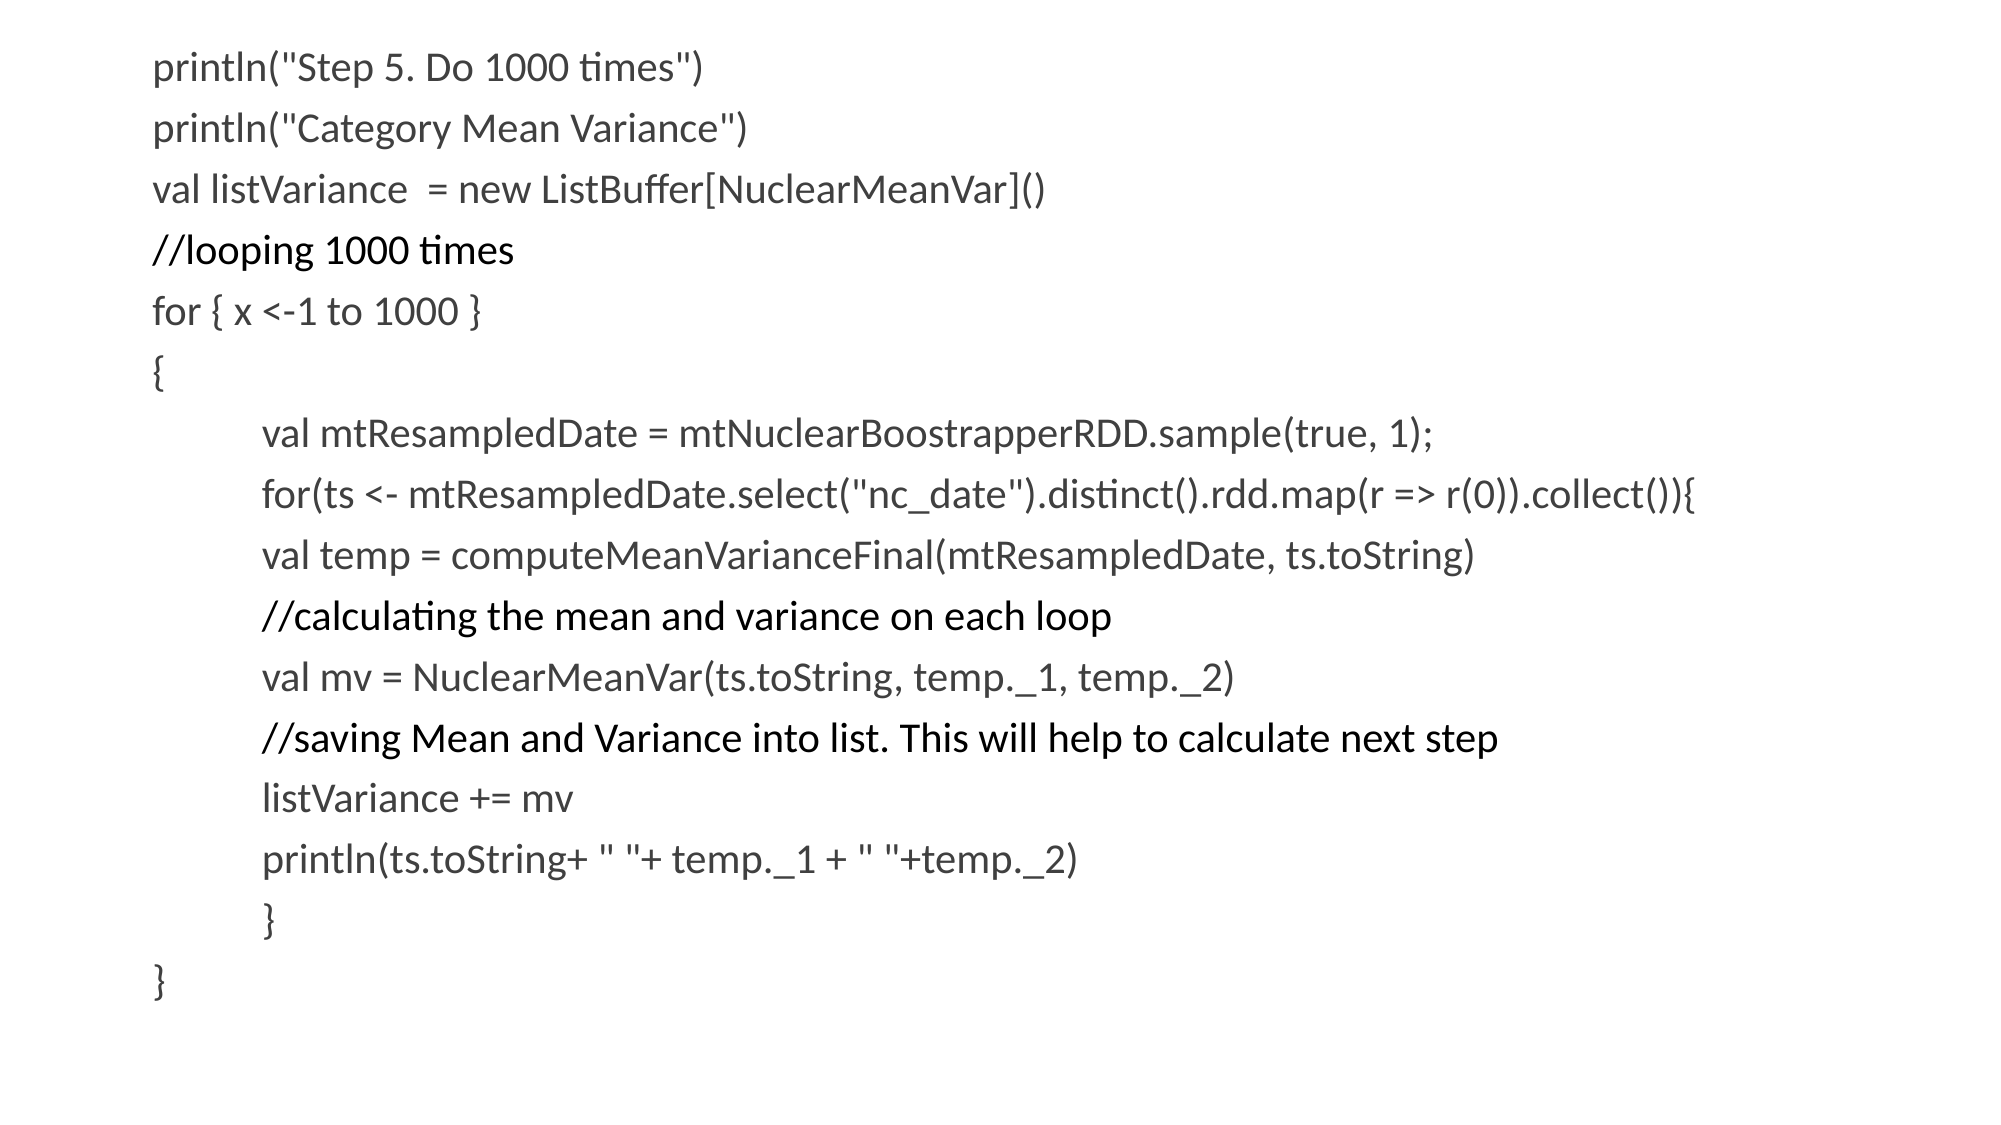

println("Step 5. Do 1000 times")
println("Category Mean Variance")
val listVariance  = new ListBuffer[NuclearMeanVar]()
//looping 1000 times
for { x <-1 to 1000 }
{
	val mtResampledDate = mtNuclearBoostrapperRDD.sample(true, 1);
	for(ts <- mtResampledDate.select("nc_date").distinct().rdd.map(r => r(0)).collect()){
		val temp = computeMeanVarianceFinal(mtResampledDate, ts.toString)
		//calculating the mean and variance on each loop
		val mv = NuclearMeanVar(ts.toString, temp._1, temp._2)
		//saving Mean and Variance into list. This will help to calculate next step
		listVariance += mv
		println(ts.toString+ " "+ temp._1 + " "+temp._2)
	}
}